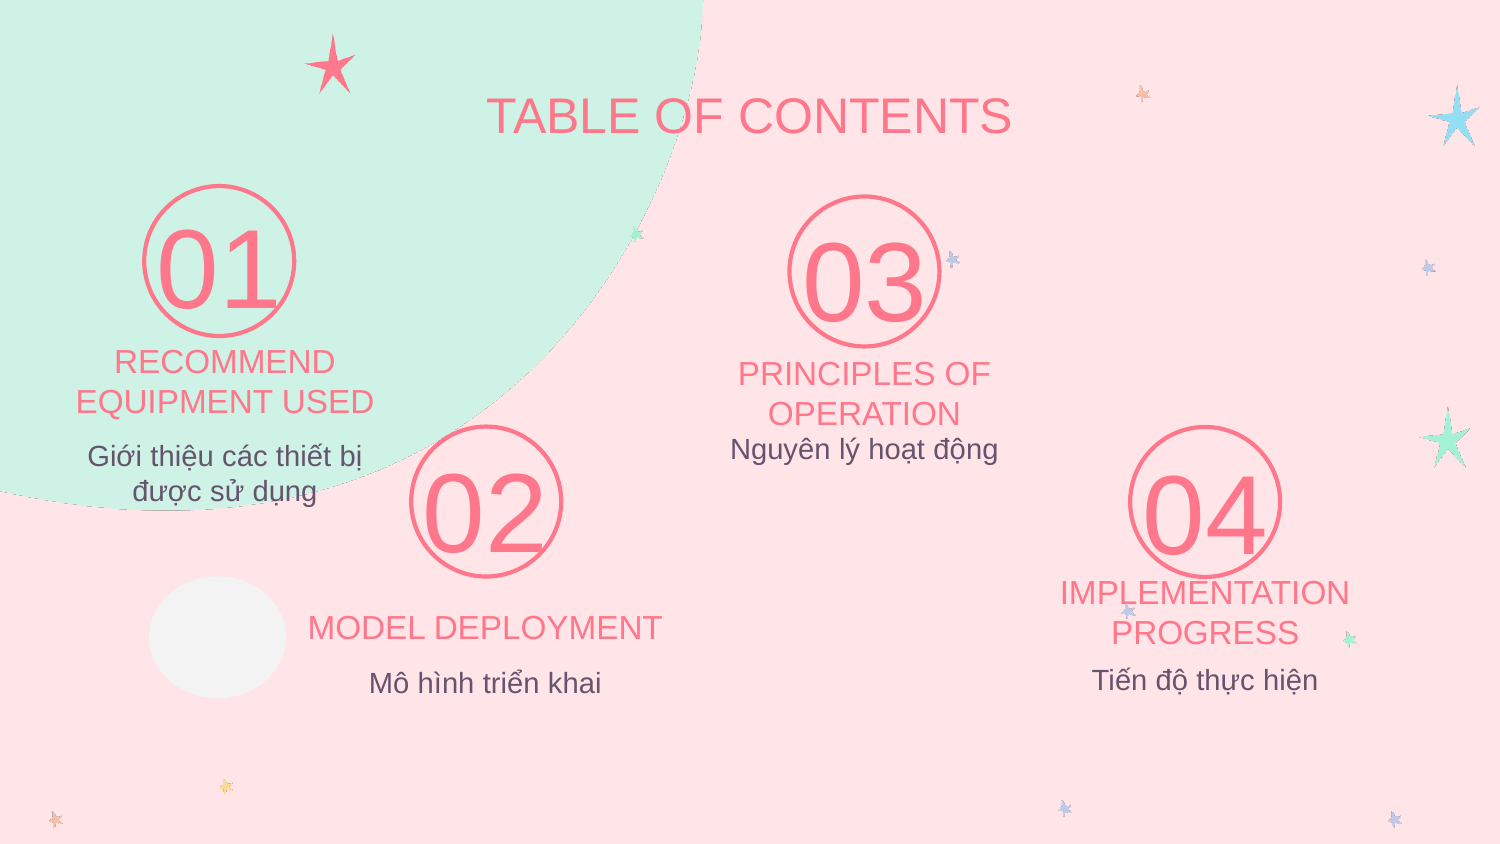

TABLE OF CONTENTS

01

03
# RECOMMEND EQUIPMENT USED
PRINCIPLES OF OPERATION
Nguyên lý hoạt động
Giới thiệu các thiết bị được sử dụng

04
02
IMPLEMENTATION PROGRESS
MODEL DEPLOYMENT
Tiến độ thực hiện
Mô hình triển khai